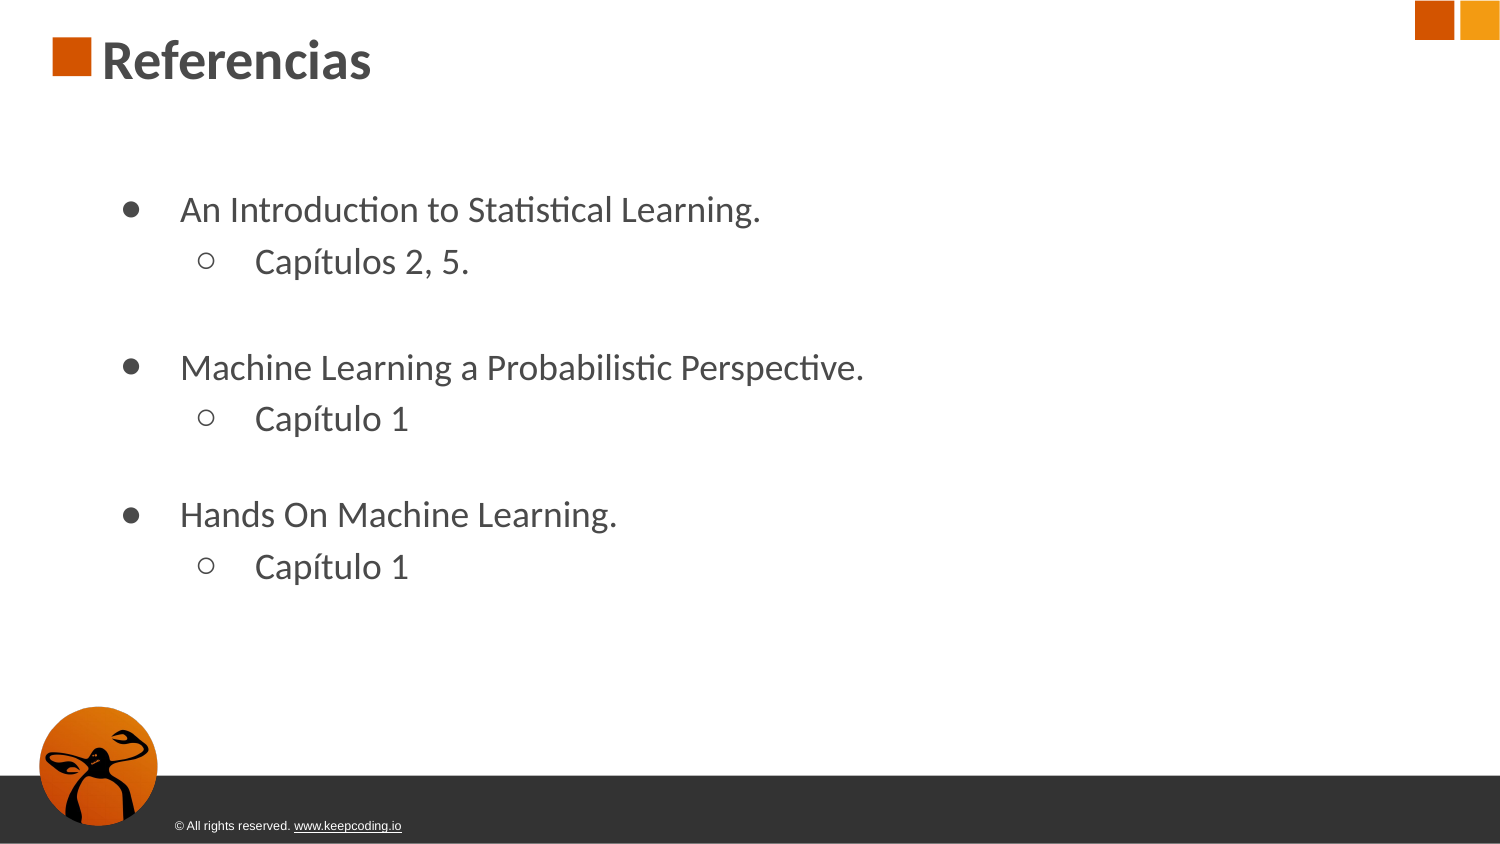

# Referencias
An Introduction to Statistical Learning.
Capítulos 2, 5.

Machine Learning a Probabilistic Perspective.
Capítulo 1

Hands On Machine Learning.
Capítulo 1
© All rights reserved. www.keepcoding.io